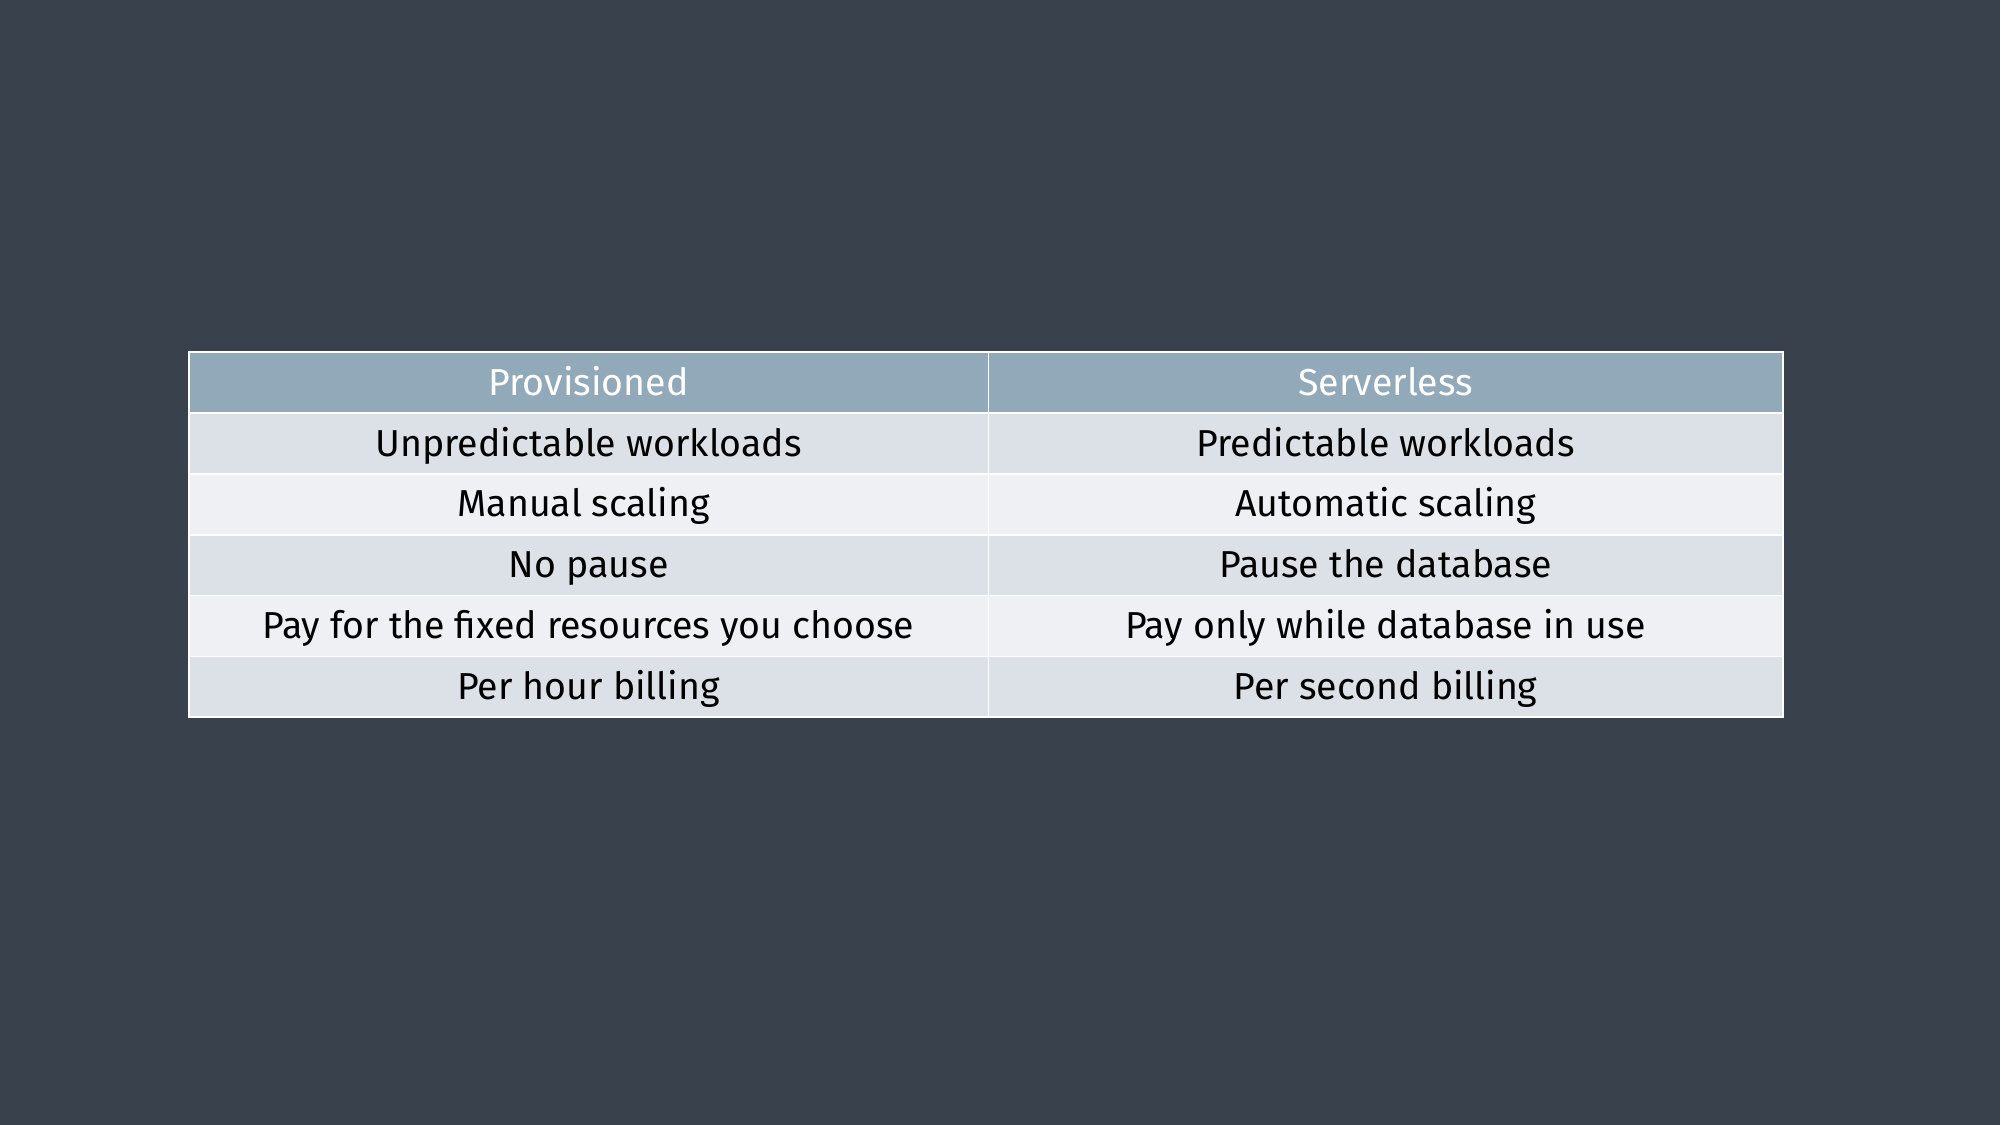

| Provisioned | Serverless |
| --- | --- |
| Unpredictable workloads | Predictable workloads |
| Manual scaling | Automatic scaling |
| No pause | Pause the database |
| Pay for the fixed resources you choose | Pay only while database in use |
| Per hour billing | Per second billing |